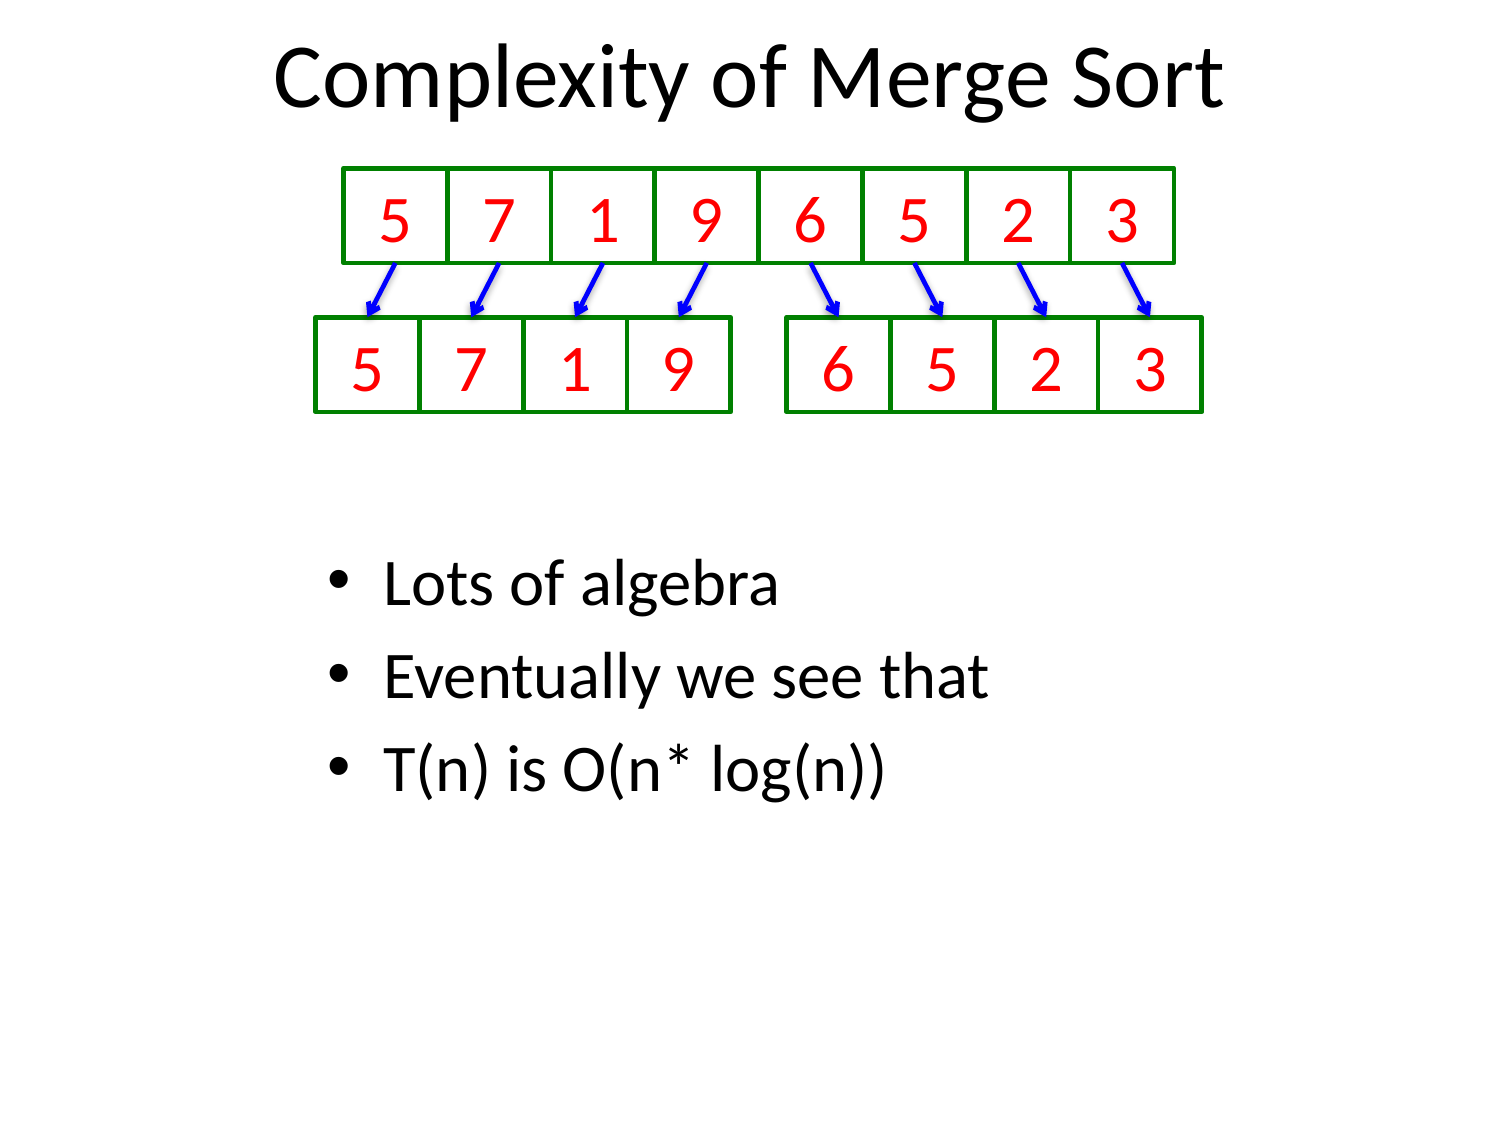

# Complexity of Merge Sort
5
7
1
9
6
5
2
3
5
7
1
9
6
5
2
3
Lots of algebra
Eventually we see that
T(n) is O(n* log(n))